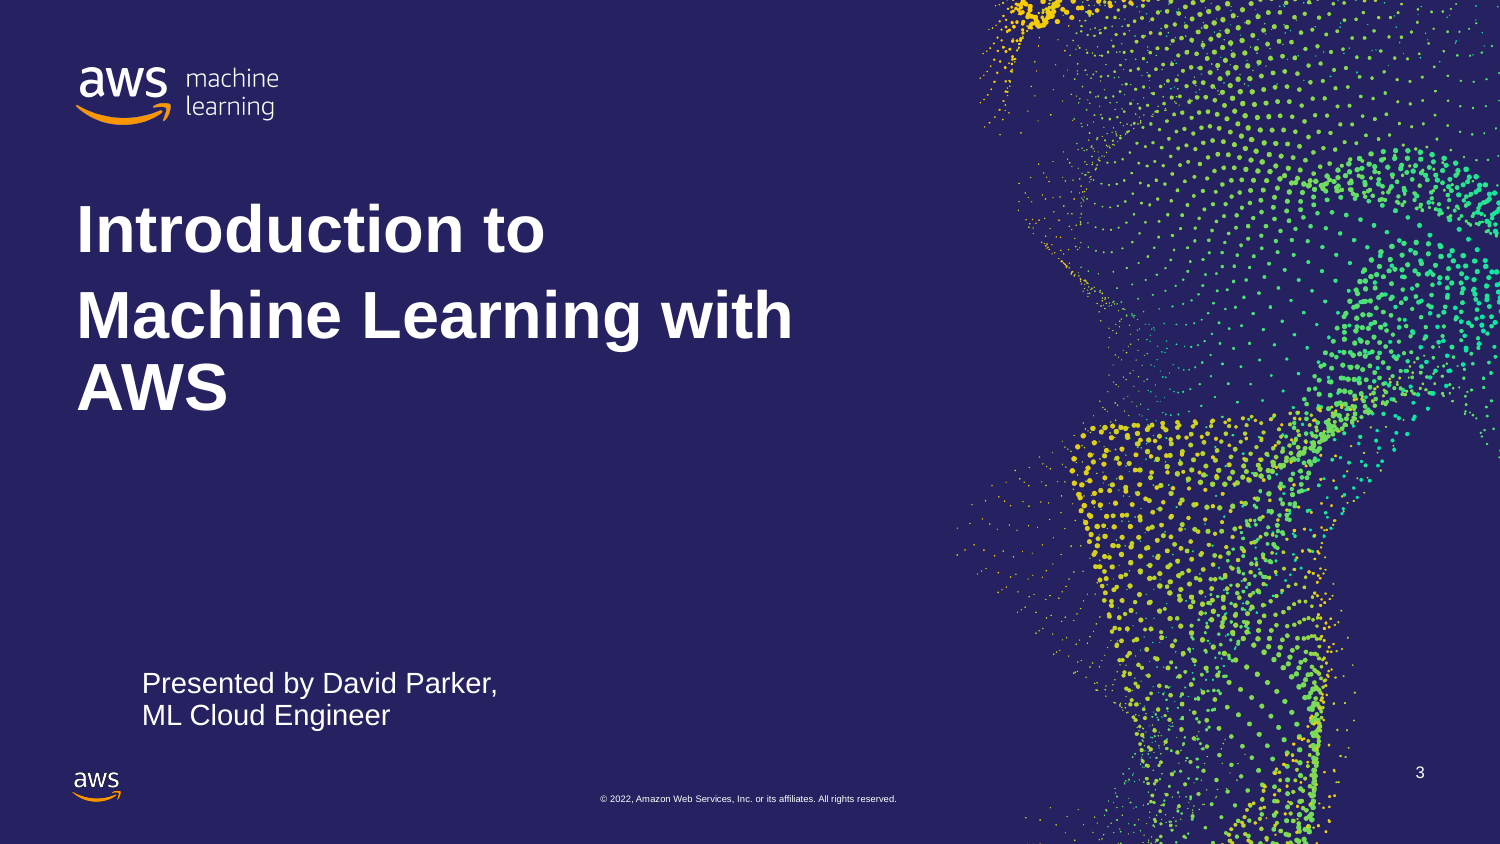

Introduction to
Machine Learning with AWS
Presented by David Parker, ML Cloud Engineer